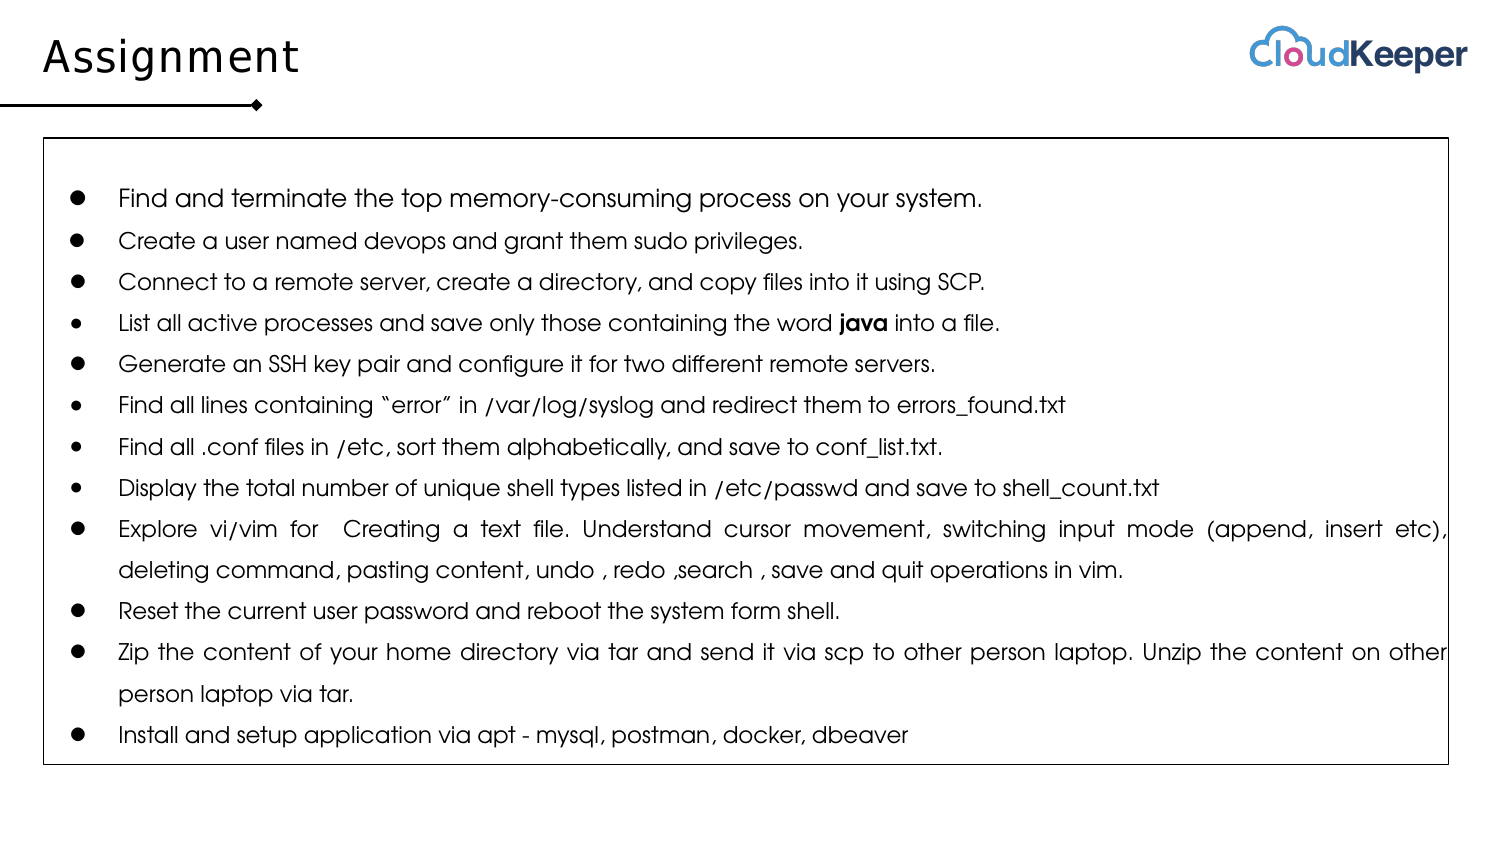

# Assignment

Find and terminate the top memory-consuming process on your system.
Create a user named devops and grant them sudo privileges.
Connect to a remote server, create a directory, and copy files into it using SCP.
List all active processes and save only those containing the word java into a file.
Generate an SSH key pair and configure it for two different remote servers.
Find all lines containing “error” in /var/log/syslog and redirect them to errors_found.txt
Find all .conf files in /etc, sort them alphabetically, and save to conf_list.txt.
Display the total number of unique shell types listed in /etc/passwd and save to shell_count.txt
Explore vi/vim for  Creating a text file. Understand cursor movement, switching input mode (append, insert etc), deleting command, pasting content, undo , redo ,search , save and quit operations in vim.
Reset the current user password and reboot the system form shell.
Zip the content of your home directory via tar and send it via scp to other person laptop. Unzip the content on other person laptop via tar.
Install and setup application via apt - mysql, postman, docker, dbeaver